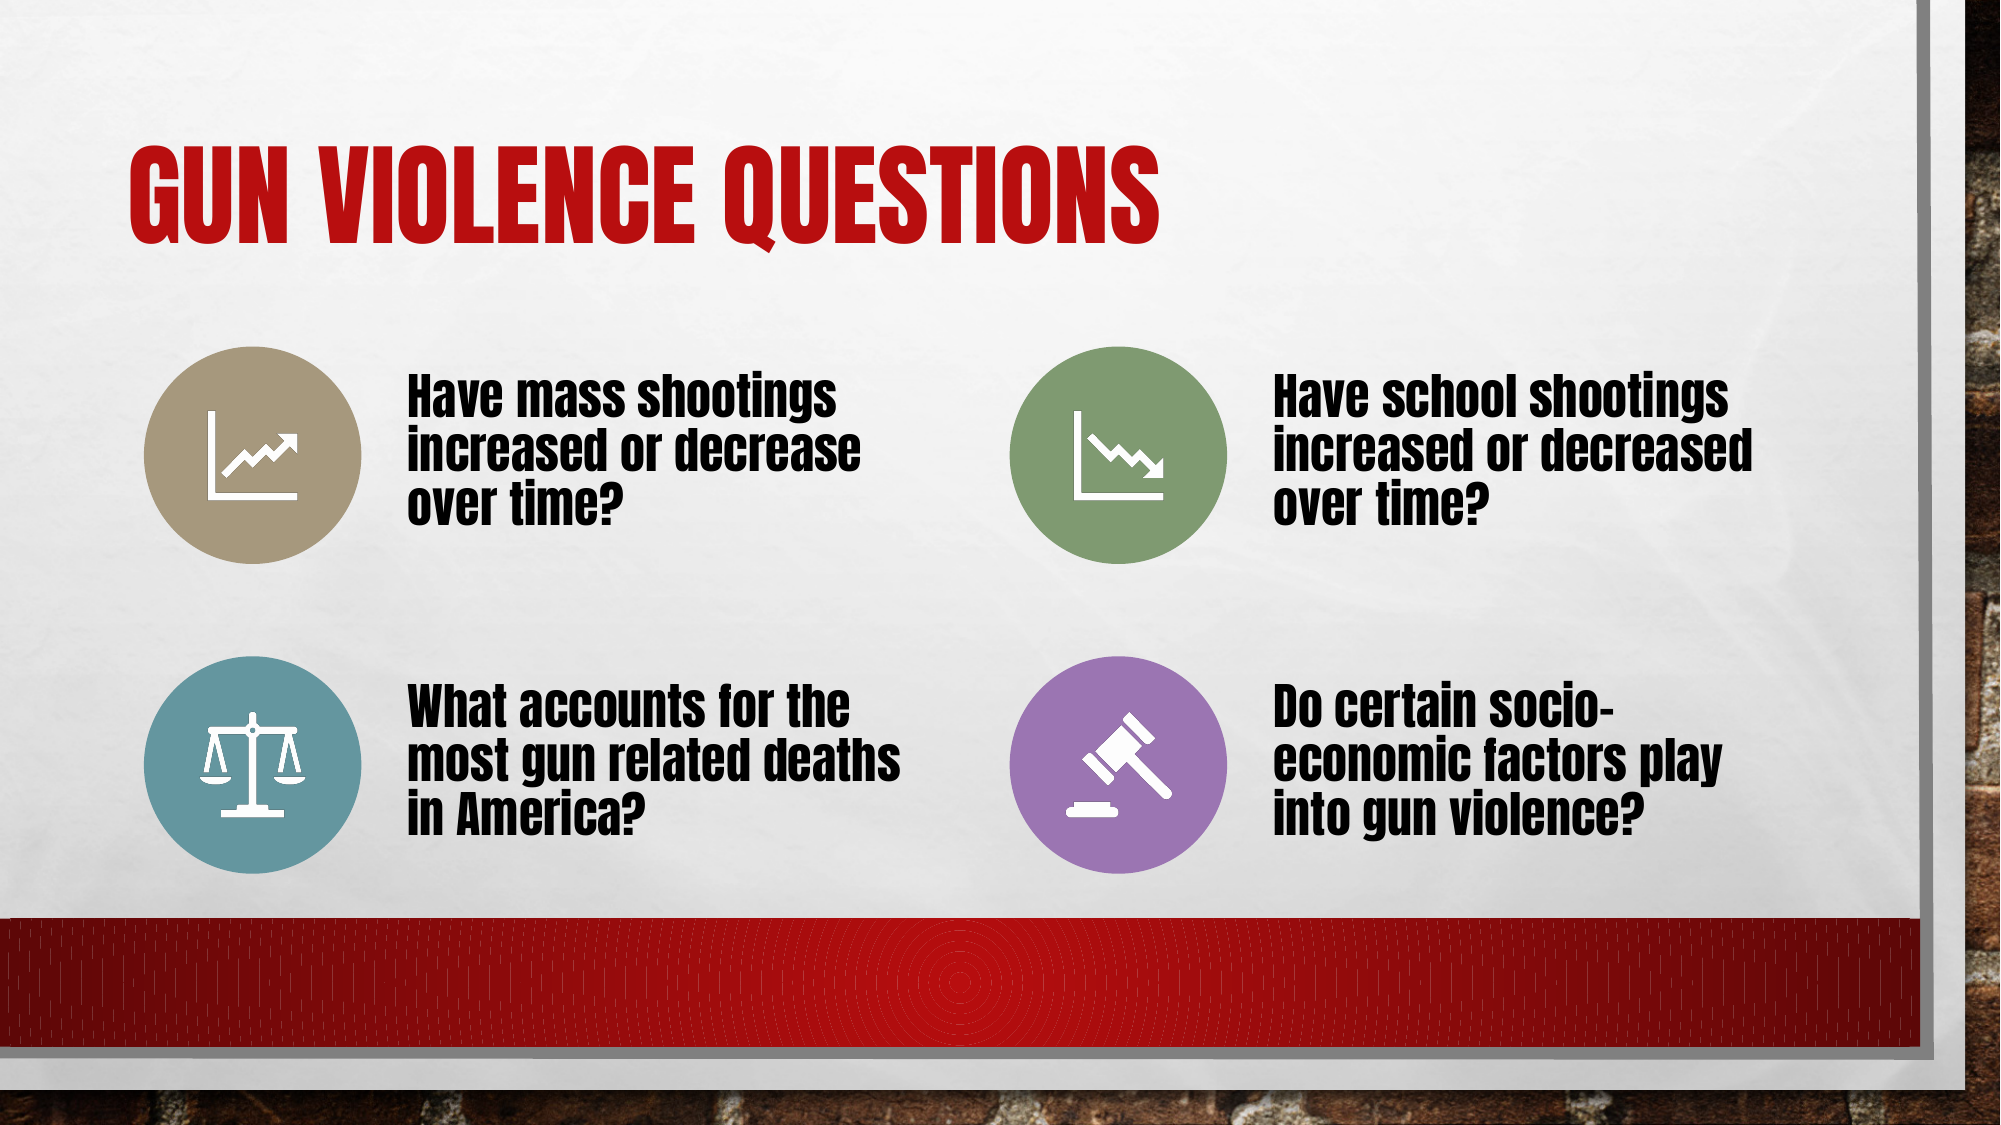

# Gun violence QUESTIONS
Have mass shootings increased or decrease over time?
Have school shootings increased or decreased over time?
What accounts for the most gun related deaths in America?
Do certain socio-economic factors play into gun violence?